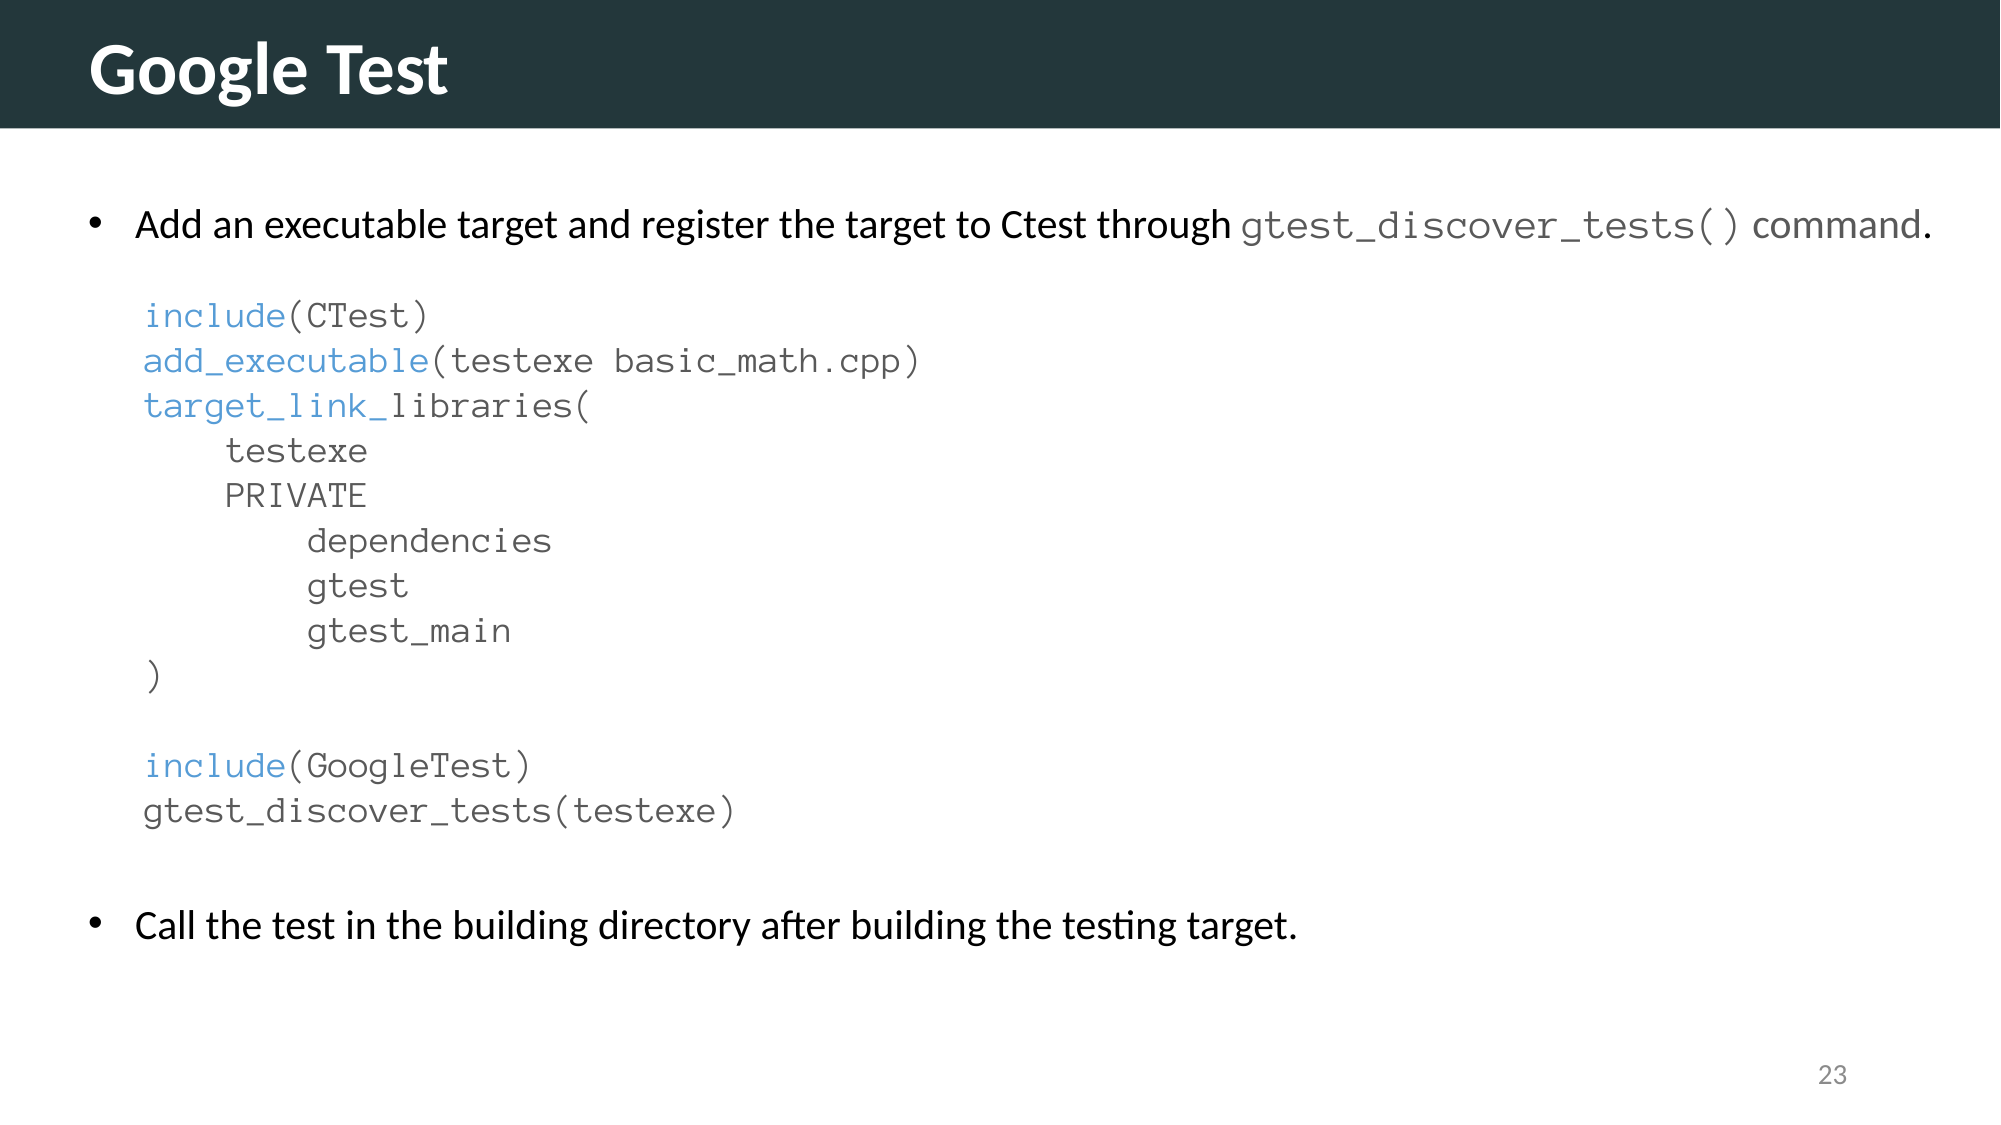

Google Test
Add an executable target and register the target to Ctest through gtest_discover_tests() command.

Call the test in the building directory after building the testing target.
include(CTest)
add_executable(testexe basic_math.cpp)
target_link_libraries(
    testexe
    PRIVATE
        dependencies
        gtest
        gtest_main
)

include(GoogleTest)
gtest_discover_tests(testexe)
23